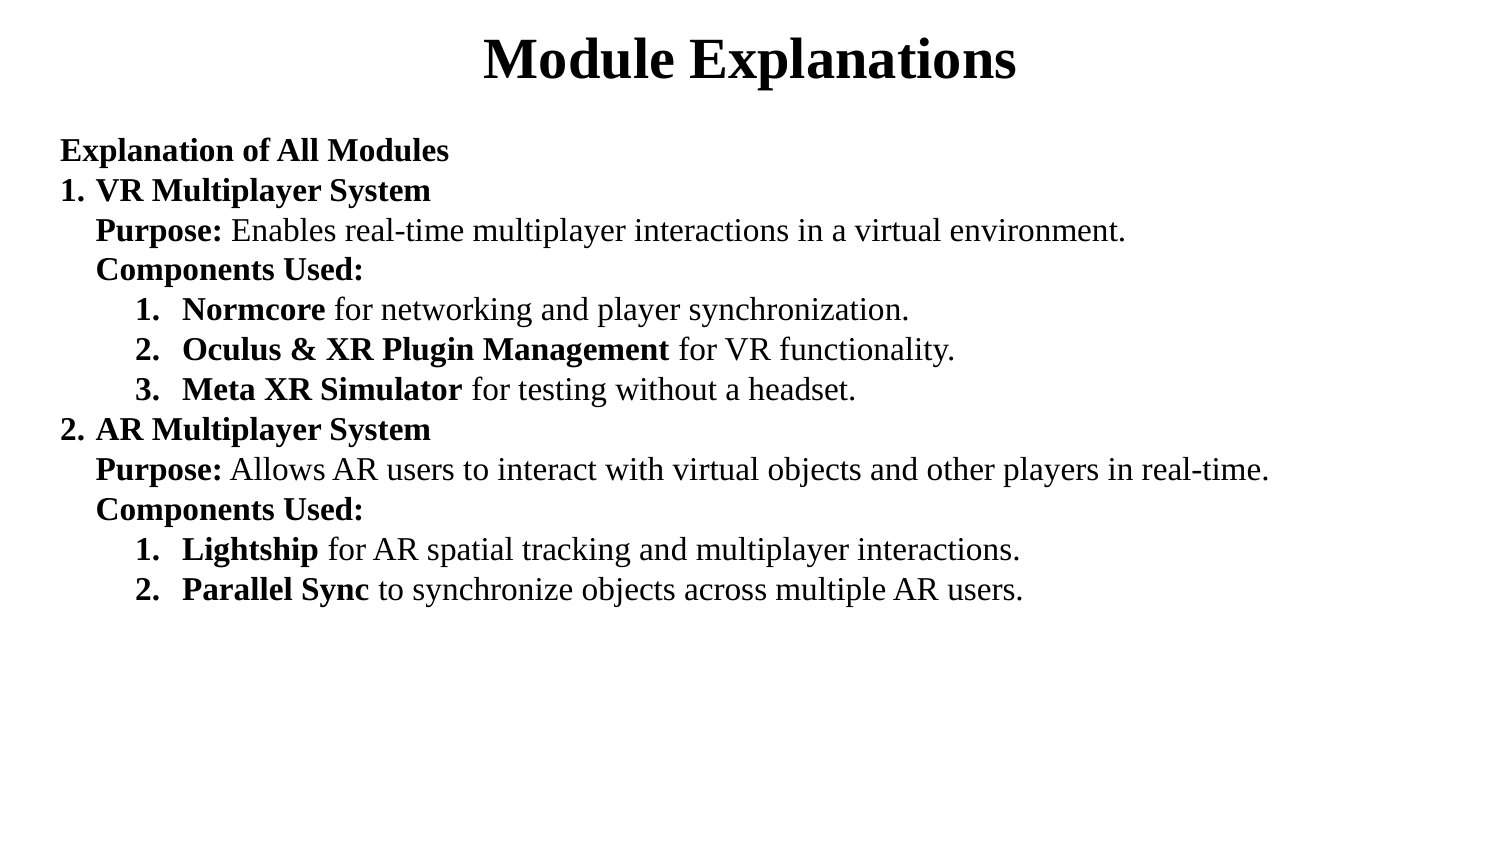

# Module Explanations
Explanation of All Modules
VR Multiplayer System
Purpose: Enables real-time multiplayer interactions in a virtual environment.
Components Used:
Normcore for networking and player synchronization.
Oculus & XR Plugin Management for VR functionality.
Meta XR Simulator for testing without a headset.
AR Multiplayer System
Purpose: Allows AR users to interact with virtual objects and other players in real-time.
Components Used:
Lightship for AR spatial tracking and multiplayer interactions.
Parallel Sync to synchronize objects across multiple AR users.